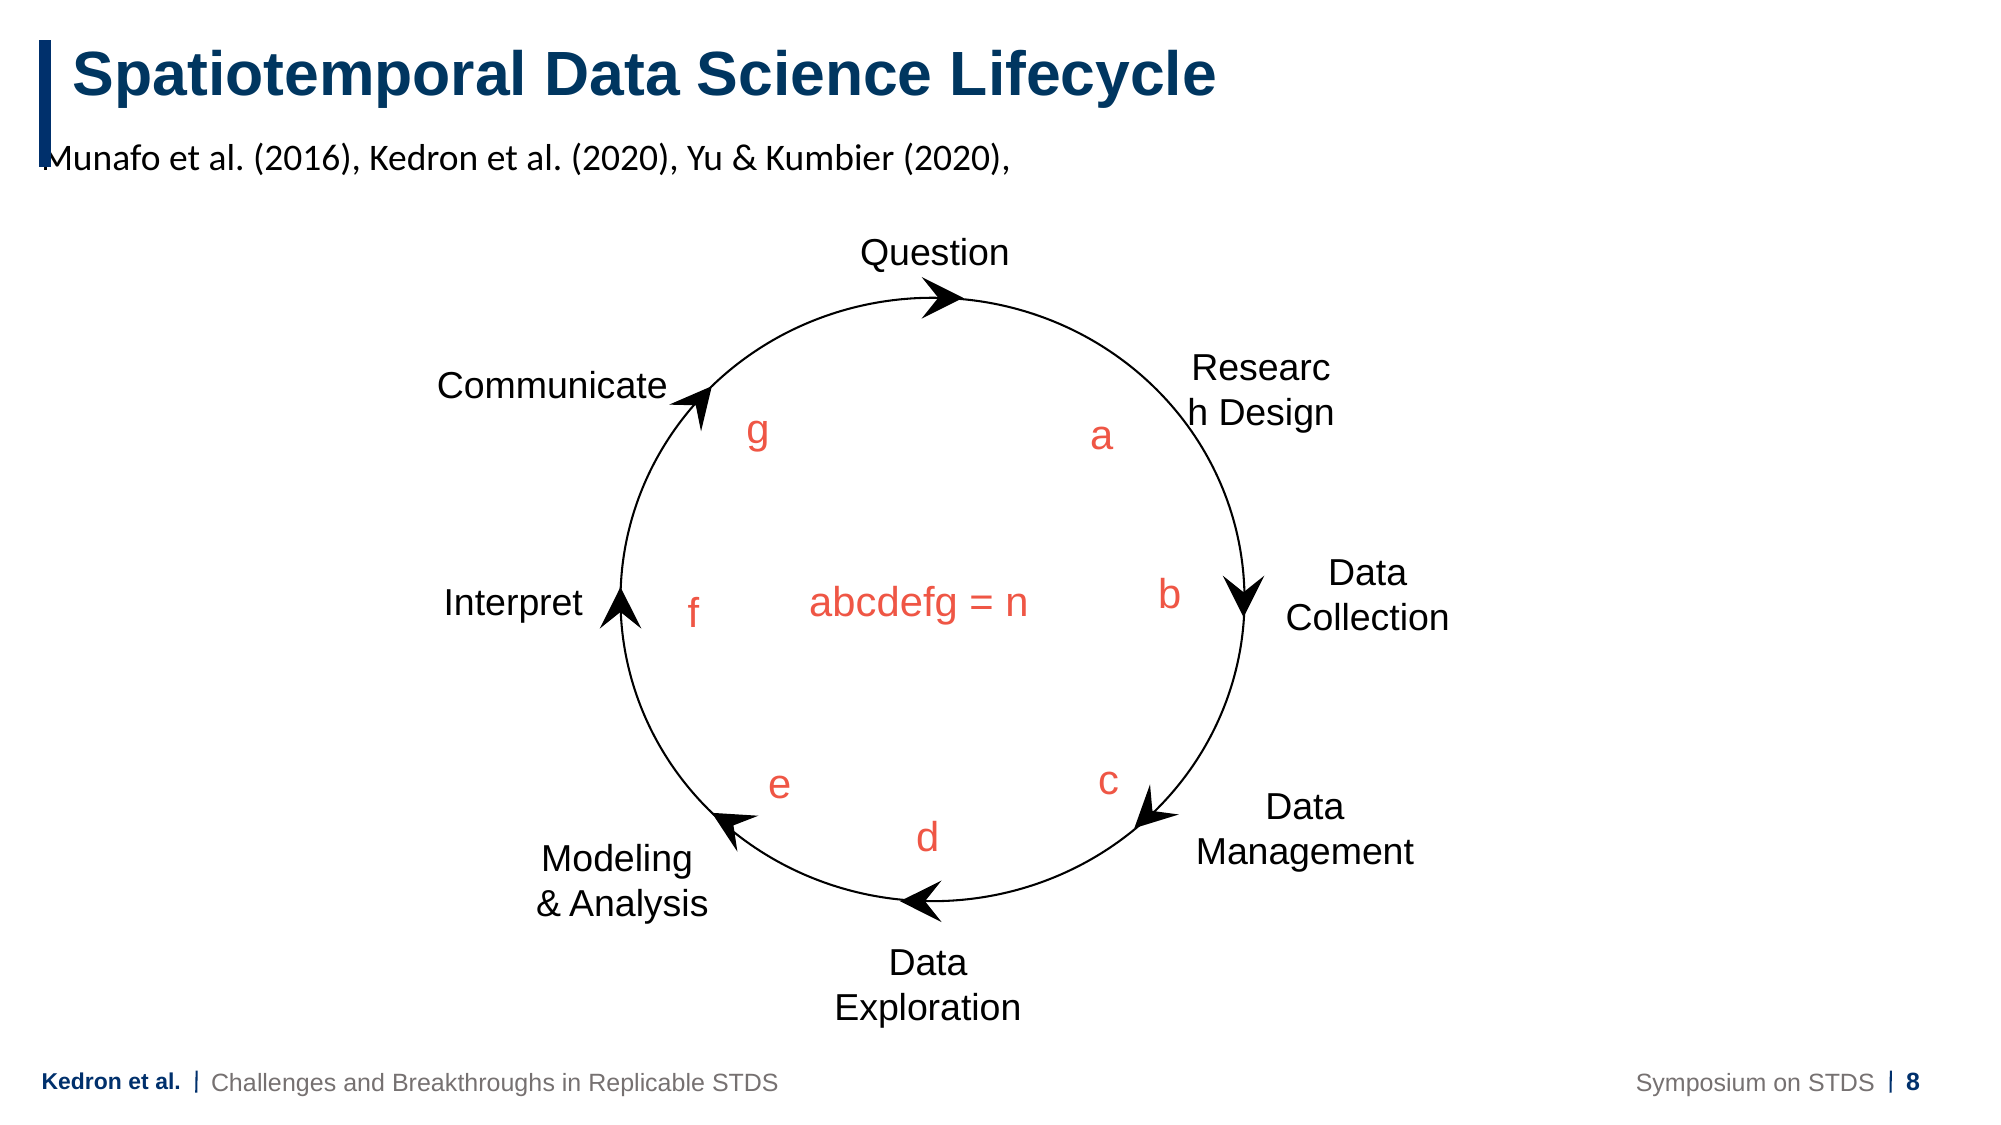

Spatiotemporal Data Science Lifecycle
Munafo et al. (2016), Kedron et al. (2020), Yu & Kumbier (2020),
Question

Research Design
Communicate
g
a
b
f
c
e
d
Data
Collection
abcdefg = n
Interpret
Data
Management
Modeling
& Analysis
Data
Exploration
Challenges and Breakthroughs in Replicable STDS
Symposium on STDS
8
Kedron et al.